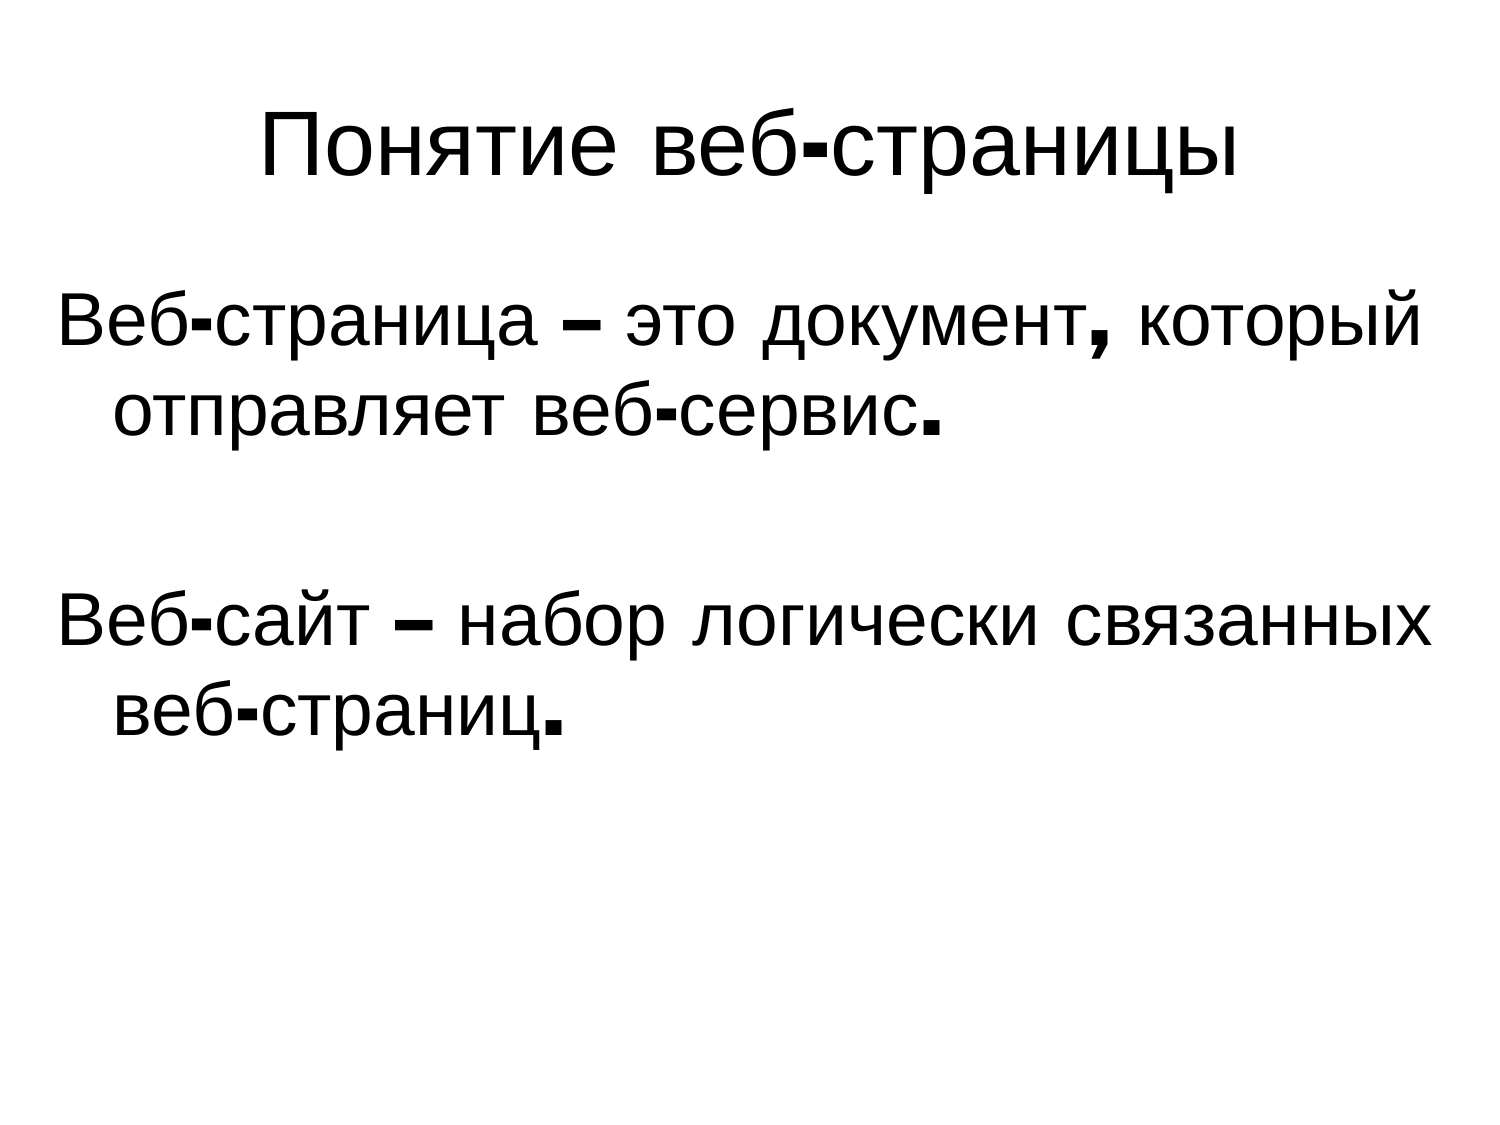

# Понятие веб-страницы
Веб-страница – это документ, который отправляет веб-сервис.

Веб-сайт – набор логически связанных веб-страниц.